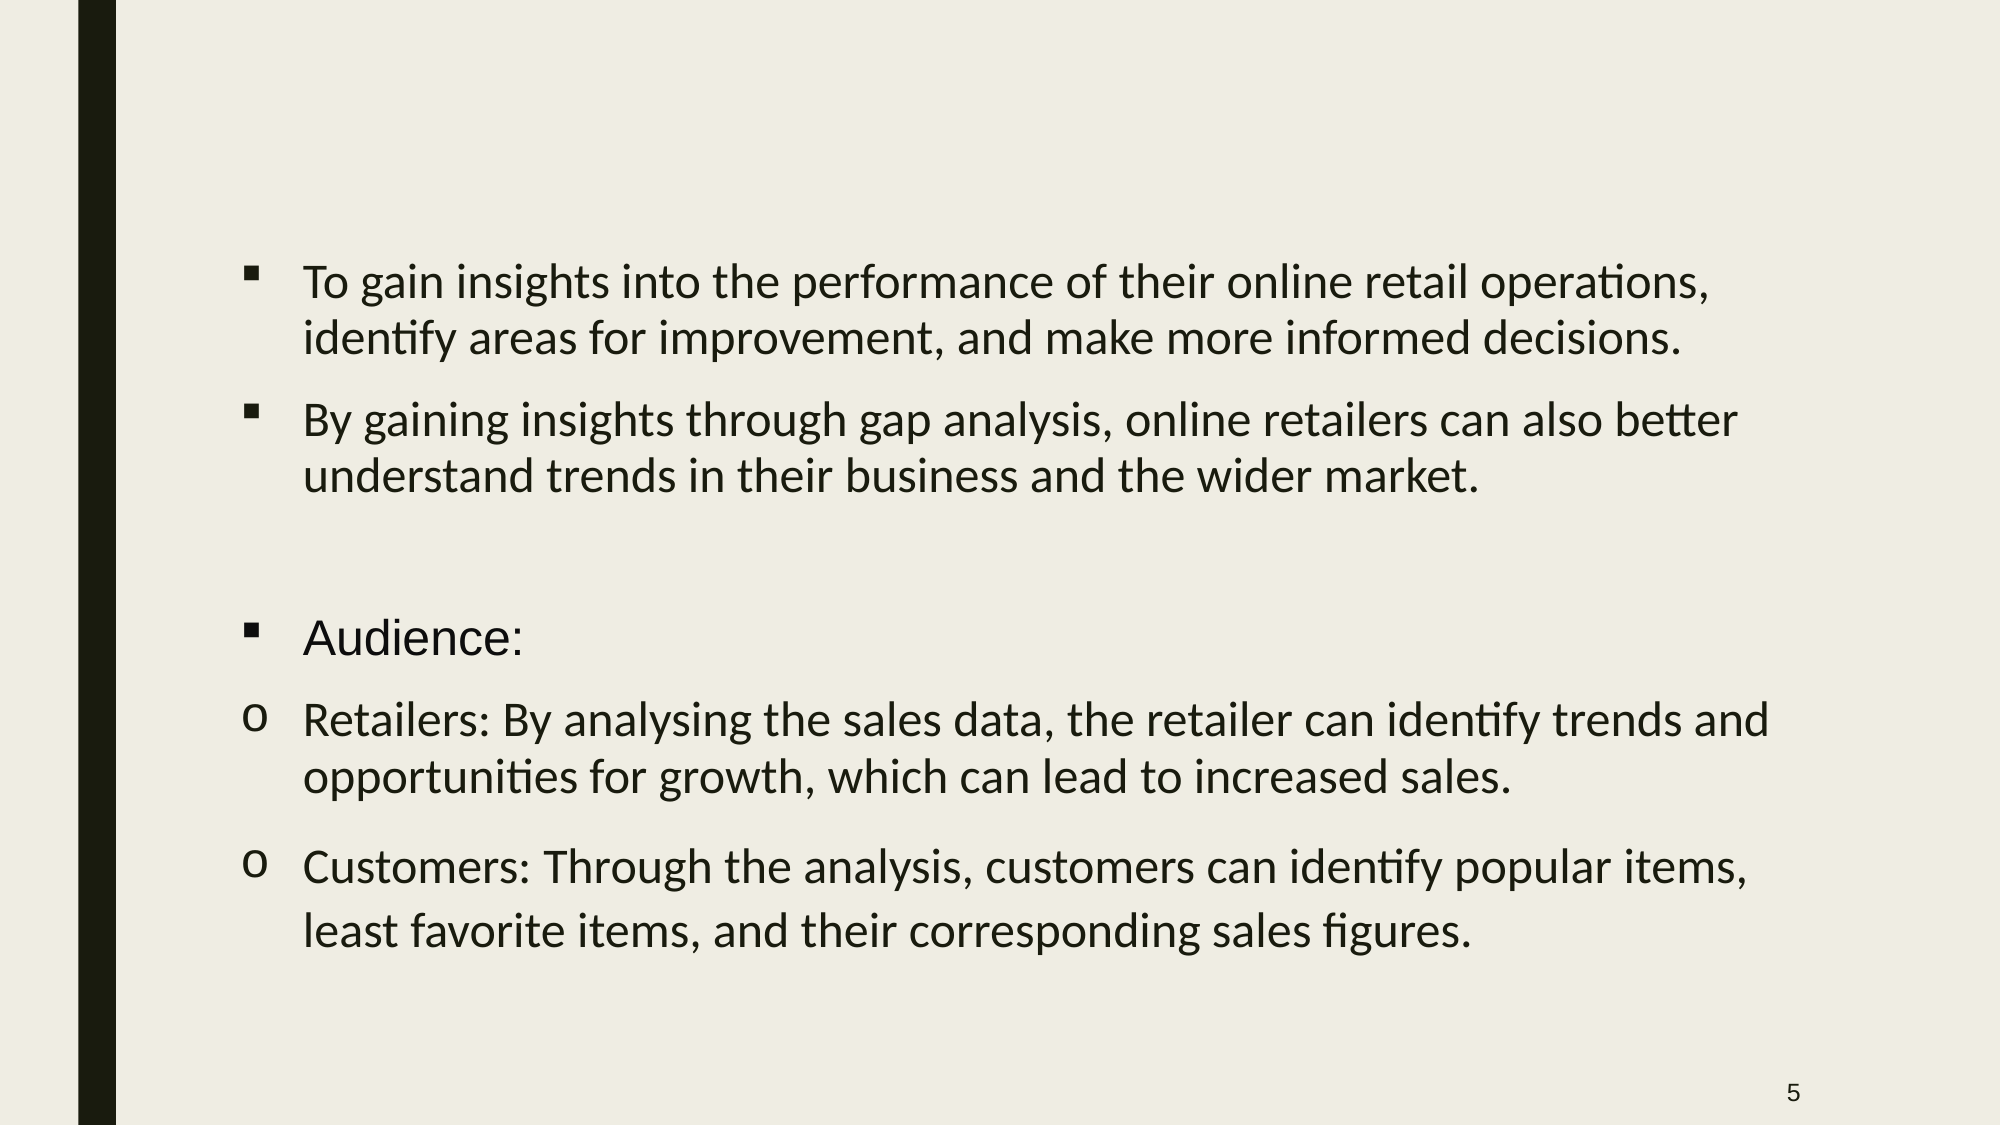

To gain insights into the performance of their online retail operations, identify areas for improvement, and make more informed decisions.
By gaining insights through gap analysis, online retailers can also better understand trends in their business and the wider market.

Audience:
Retailers: By analysing the sales data, the retailer can identify trends and opportunities for growth, which can lead to increased sales.
Customers: Through the analysis, customers can identify popular items, least favorite items, and their corresponding sales figures.

5